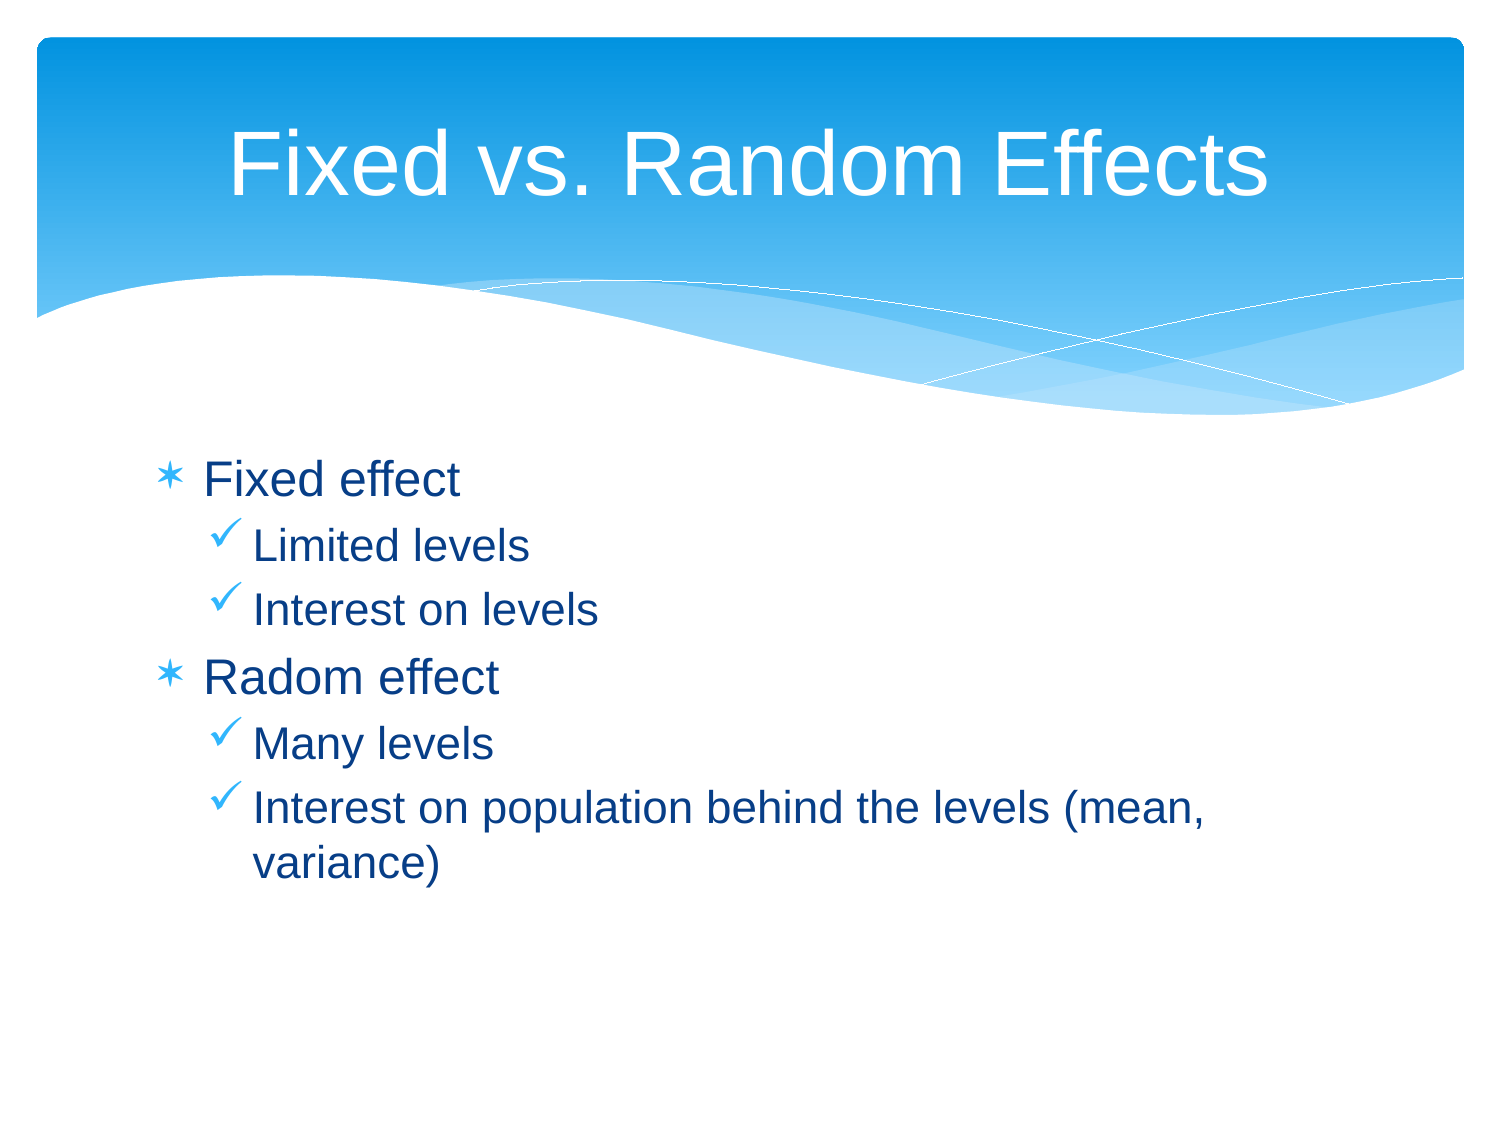

# Fixed vs. Random Effects
Fixed effect
Limited levels
Interest on levels
Radom effect
Many levels
Interest on population behind the levels (mean, variance)